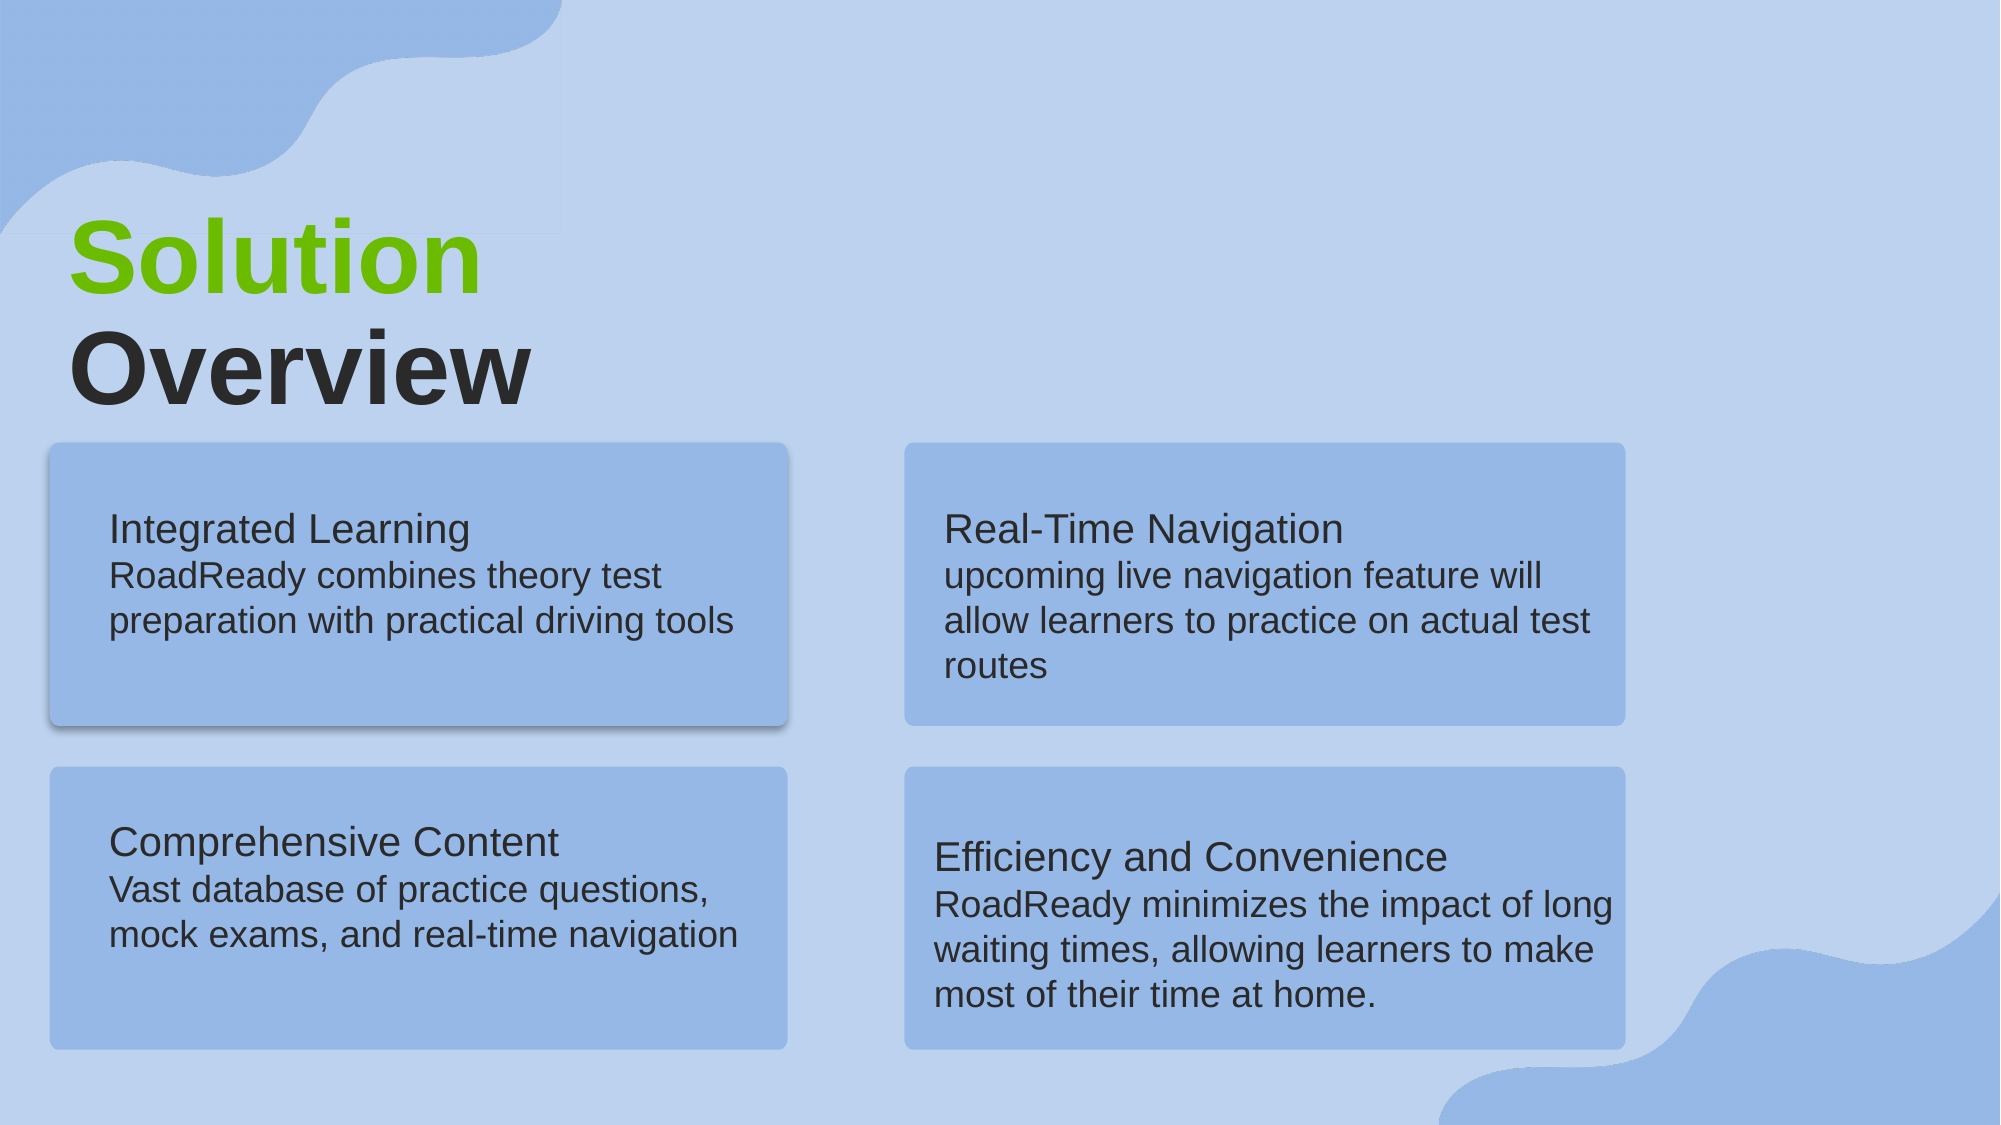

Solution Overview

Integrated Learning
RoadReady combines theory test preparation with practical driving tools
Real-Time Navigation
upcoming live navigation feature will allow learners to practice on actual test routes

Comprehensive Content
Vast database of practice questions, mock exams, and real-time navigation
Efficiency and Convenience
RoadReady minimizes the impact of long waiting times, allowing learners to make most of their time at home.